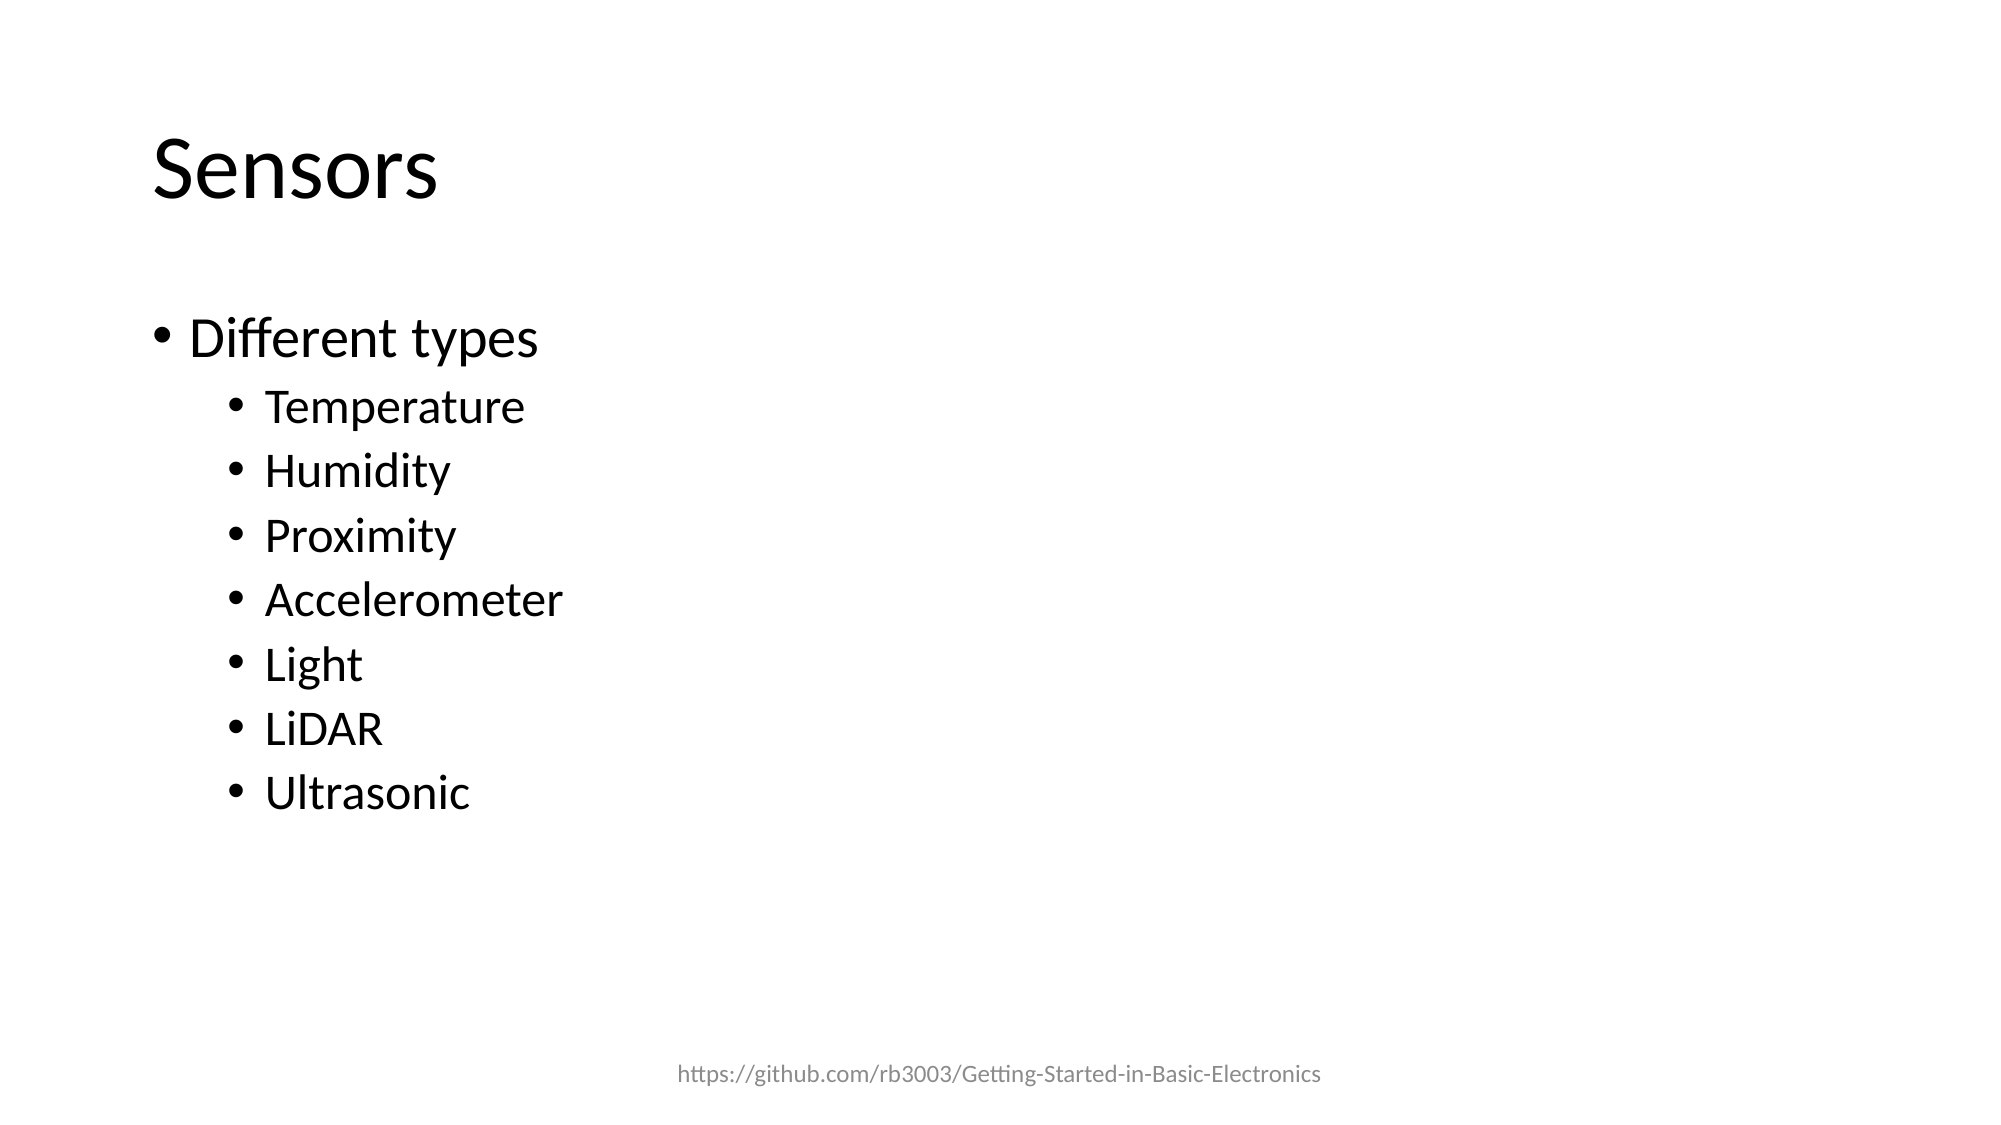

# Sensors
Different types
Temperature
Humidity
Proximity
Accelerometer
Light
LiDAR
Ultrasonic

https://github.com/rb3003/Getting-Started-in-Basic-Electronics